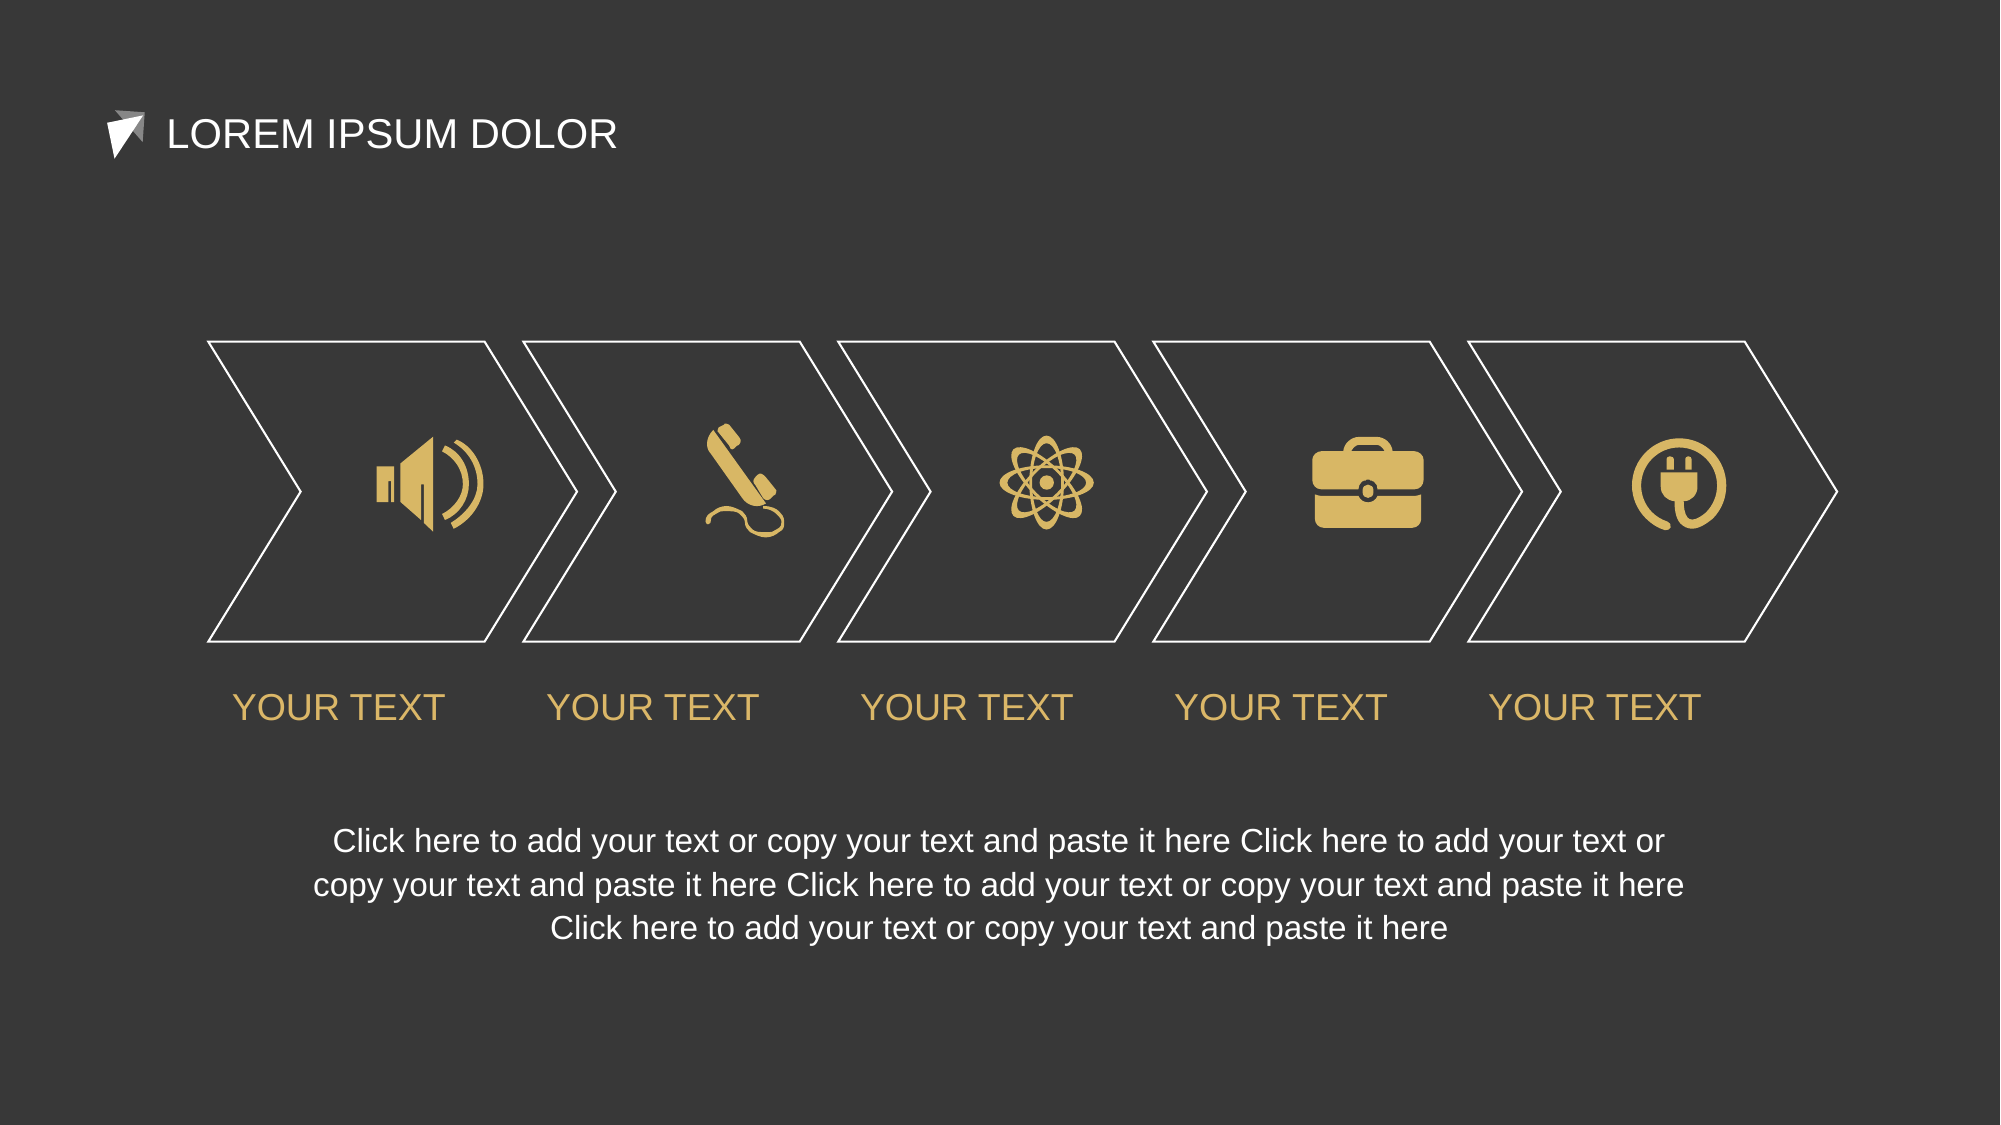

LOREM IPSUM DOLOR

YOUR TEXT
YOUR TEXT
YOUR TEXT
YOUR TEXT
YOUR TEXT
Click here to add your text or copy your text and paste it here Click here to add your text or copy your text and paste it here Click here to add your text or copy your text and paste it here Click here to add your text or copy your text and paste it here